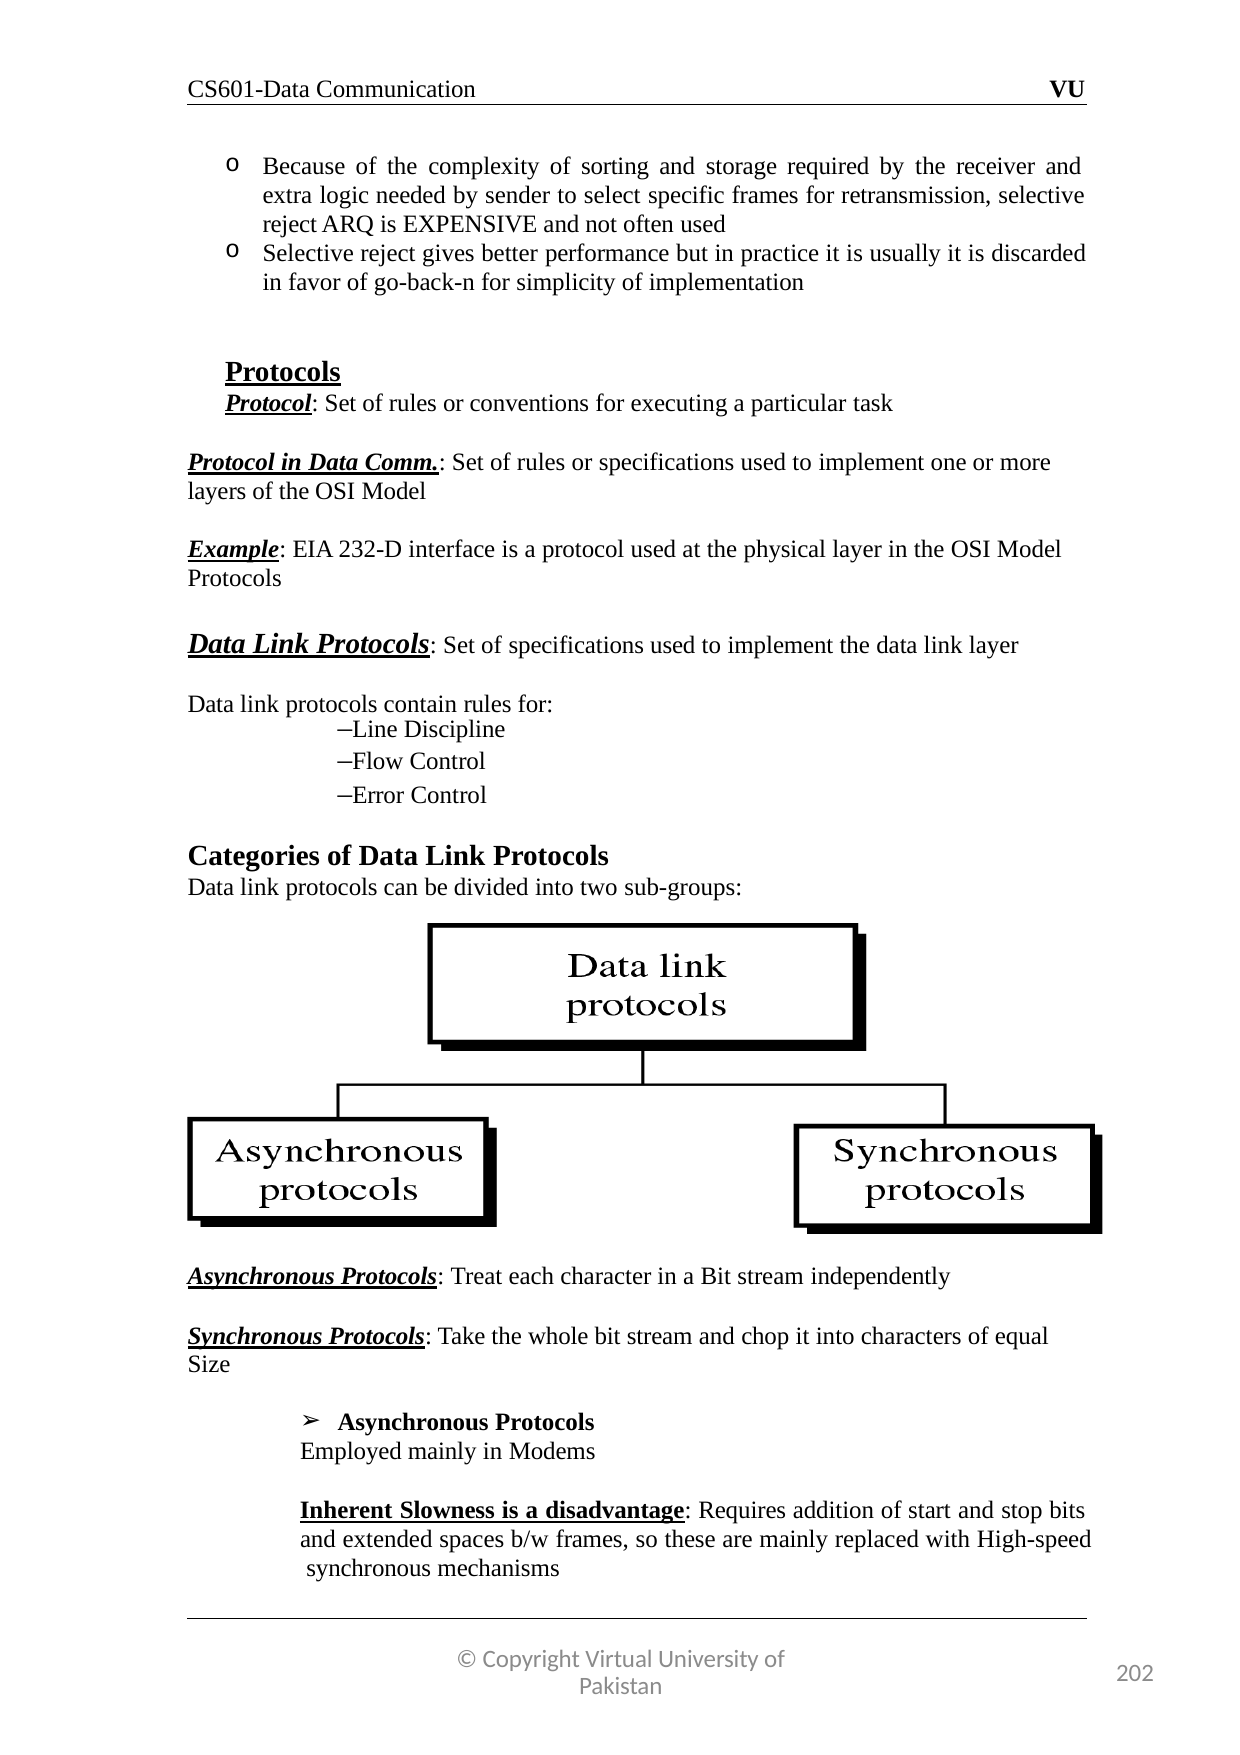

CS601-Data Communication	VU

Because of the complexity of sorting and storage required by the receiver and  extra logic needed by sender to select specific frames for retransmission, selective  reject ARQ is EXPENSIVE and not often used
Selective reject gives better performance but in practice it is usually it is discarded  in favor of go-back-n for simplicity of implementation

Protocols
Protocol: Set of rules or conventions for executing a particular task

Protocol in Data Comm.: Set of rules or specifications used to implement one or more  layers of the OSI Model

Example: EIA 232-D interface is a protocol used at the physical layer in the OSI Model  Protocols
Data Link Protocols: Set of specifications used to implement the data link layer  Data link protocols contain rules for:
–Line Discipline
–Flow Control
–Error Control

Categories of Data Link Protocols
Data link protocols can be divided into two sub-groups:

Asynchronous Protocols: Treat each character in a Bit stream independently

Synchronous Protocols: Take the whole bit stream and chop it into characters of equal  Size

Asynchronous Protocols
Employed mainly in Modems

Inherent Slowness is a disadvantage: Requires addition of start and stop bits  and extended spaces b/w frames, so these are mainly replaced with High-speed  synchronous mechanisms

© Copyright Virtual University of Pakistan
202